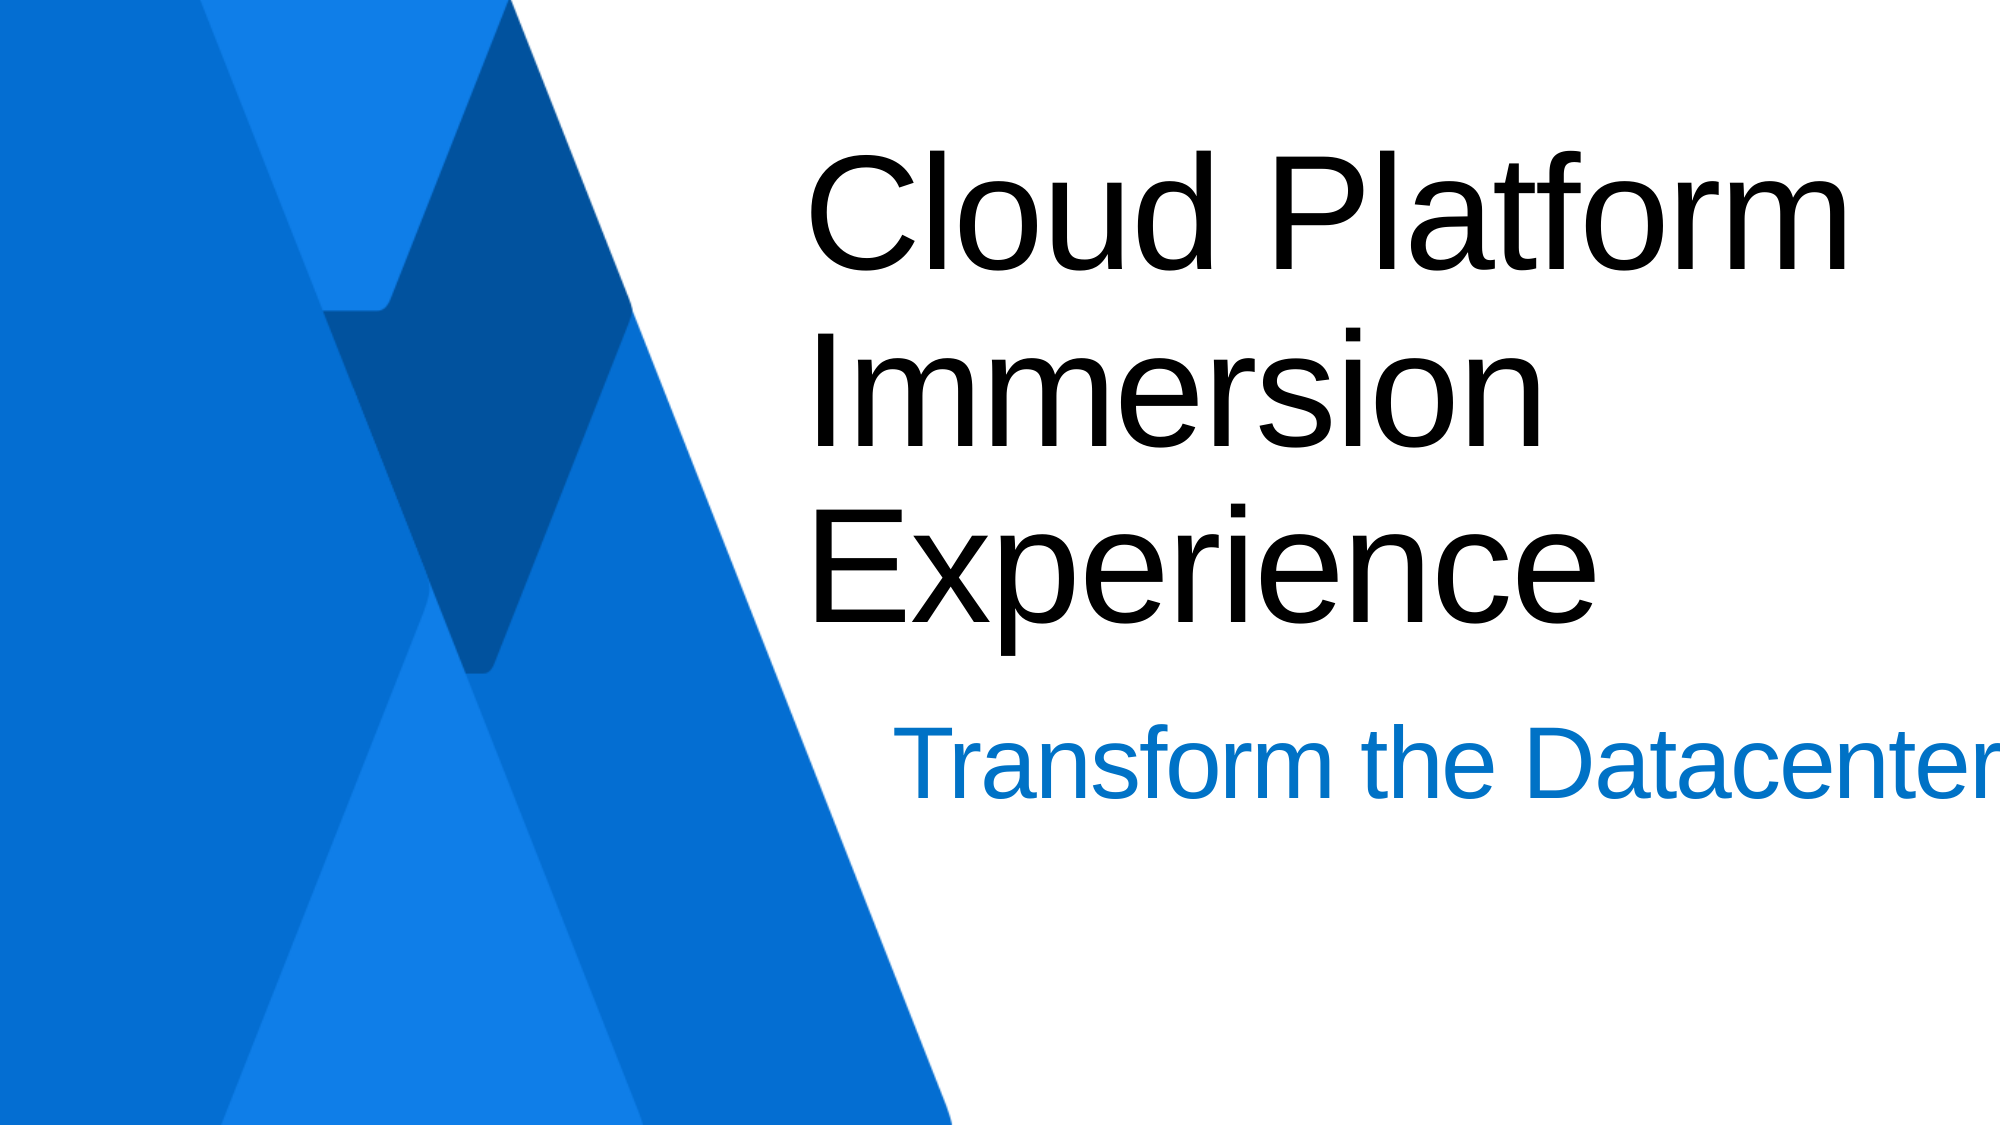

# Cloud Platform Immersion Experience Transform the Datacenter